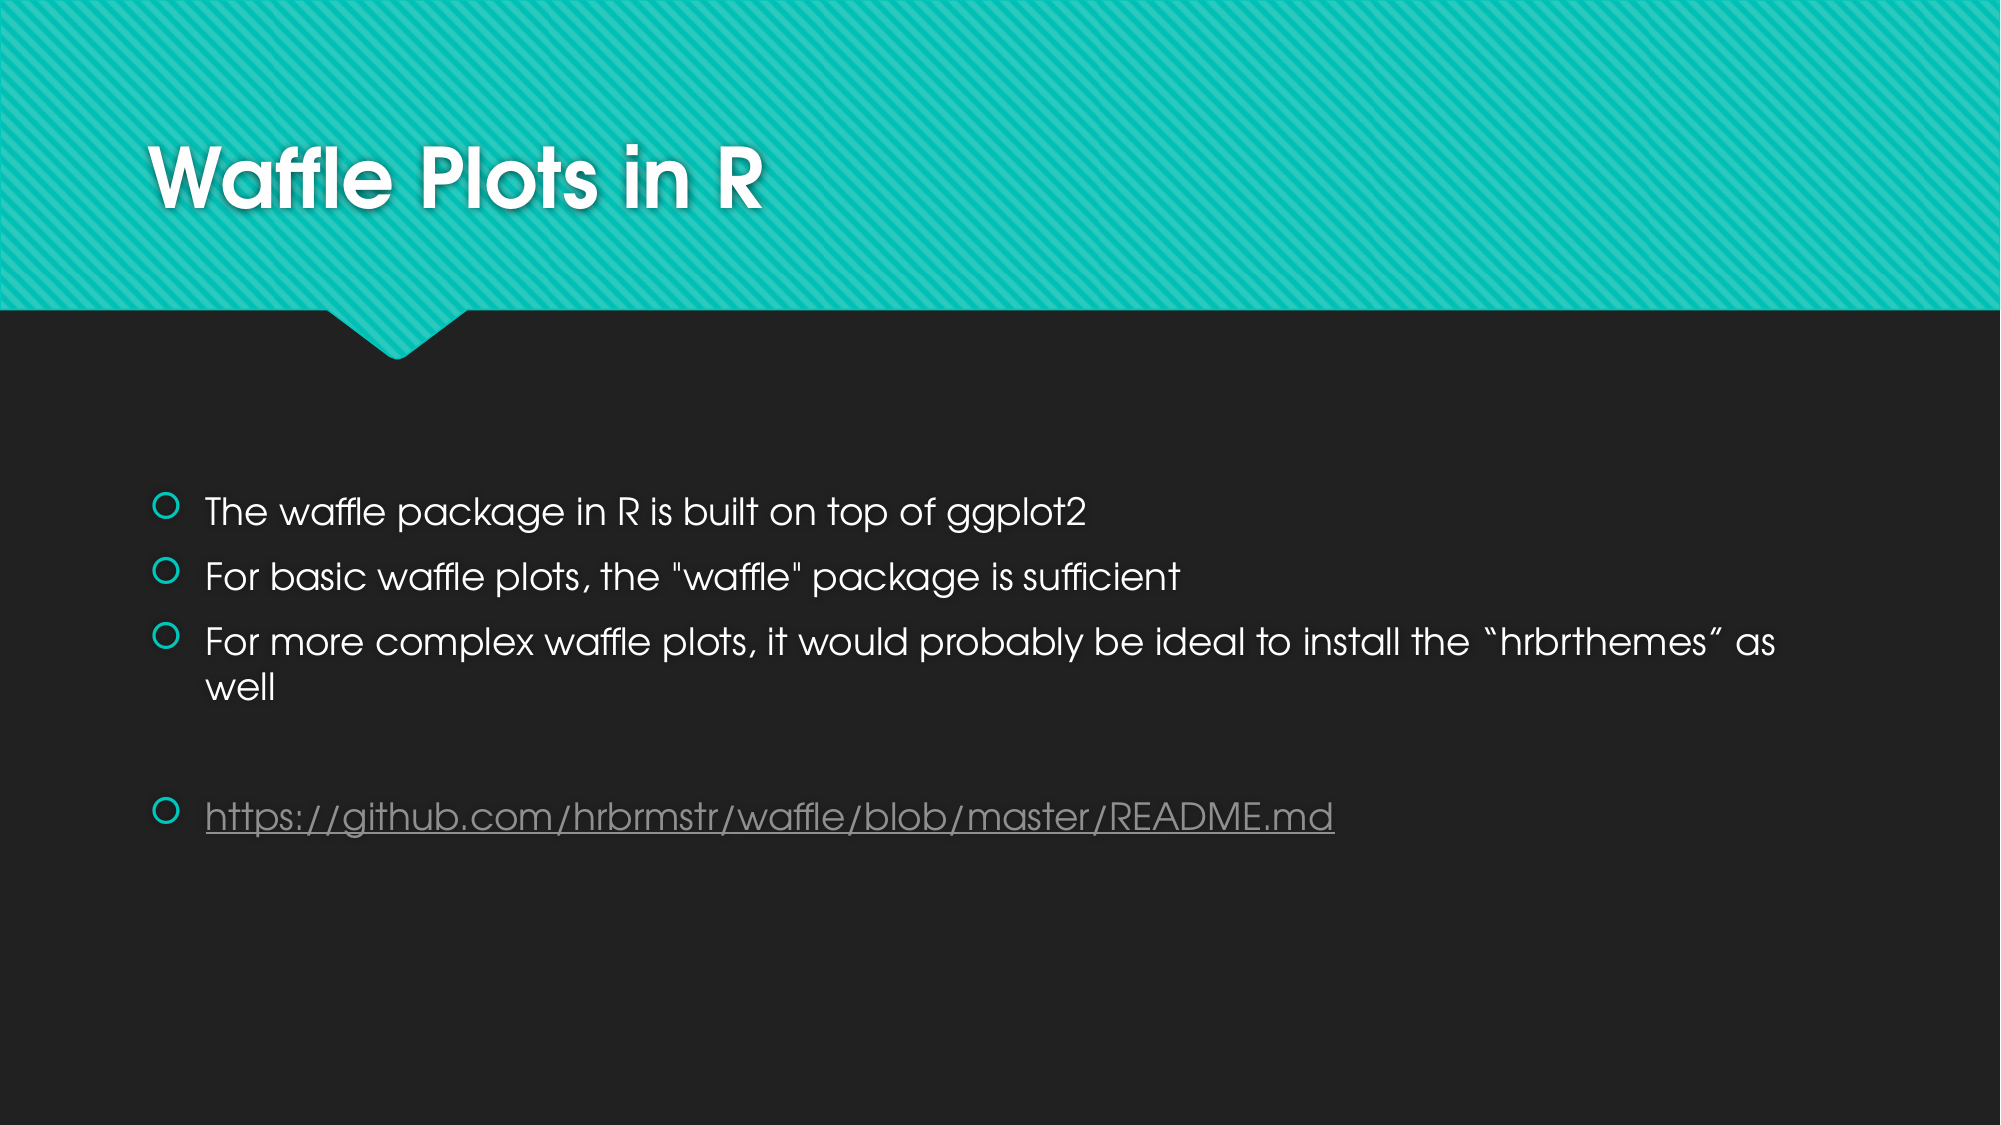

# Waffle Plots in R
The waffle package in R is built on top of ggplot2
For basic waffle plots, the "waffle" package is sufficient
For more complex waffle plots, it would probably be ideal to install the “hrbrthemes” as well

https://github.com/hrbrmstr/waffle/blob/master/README.md